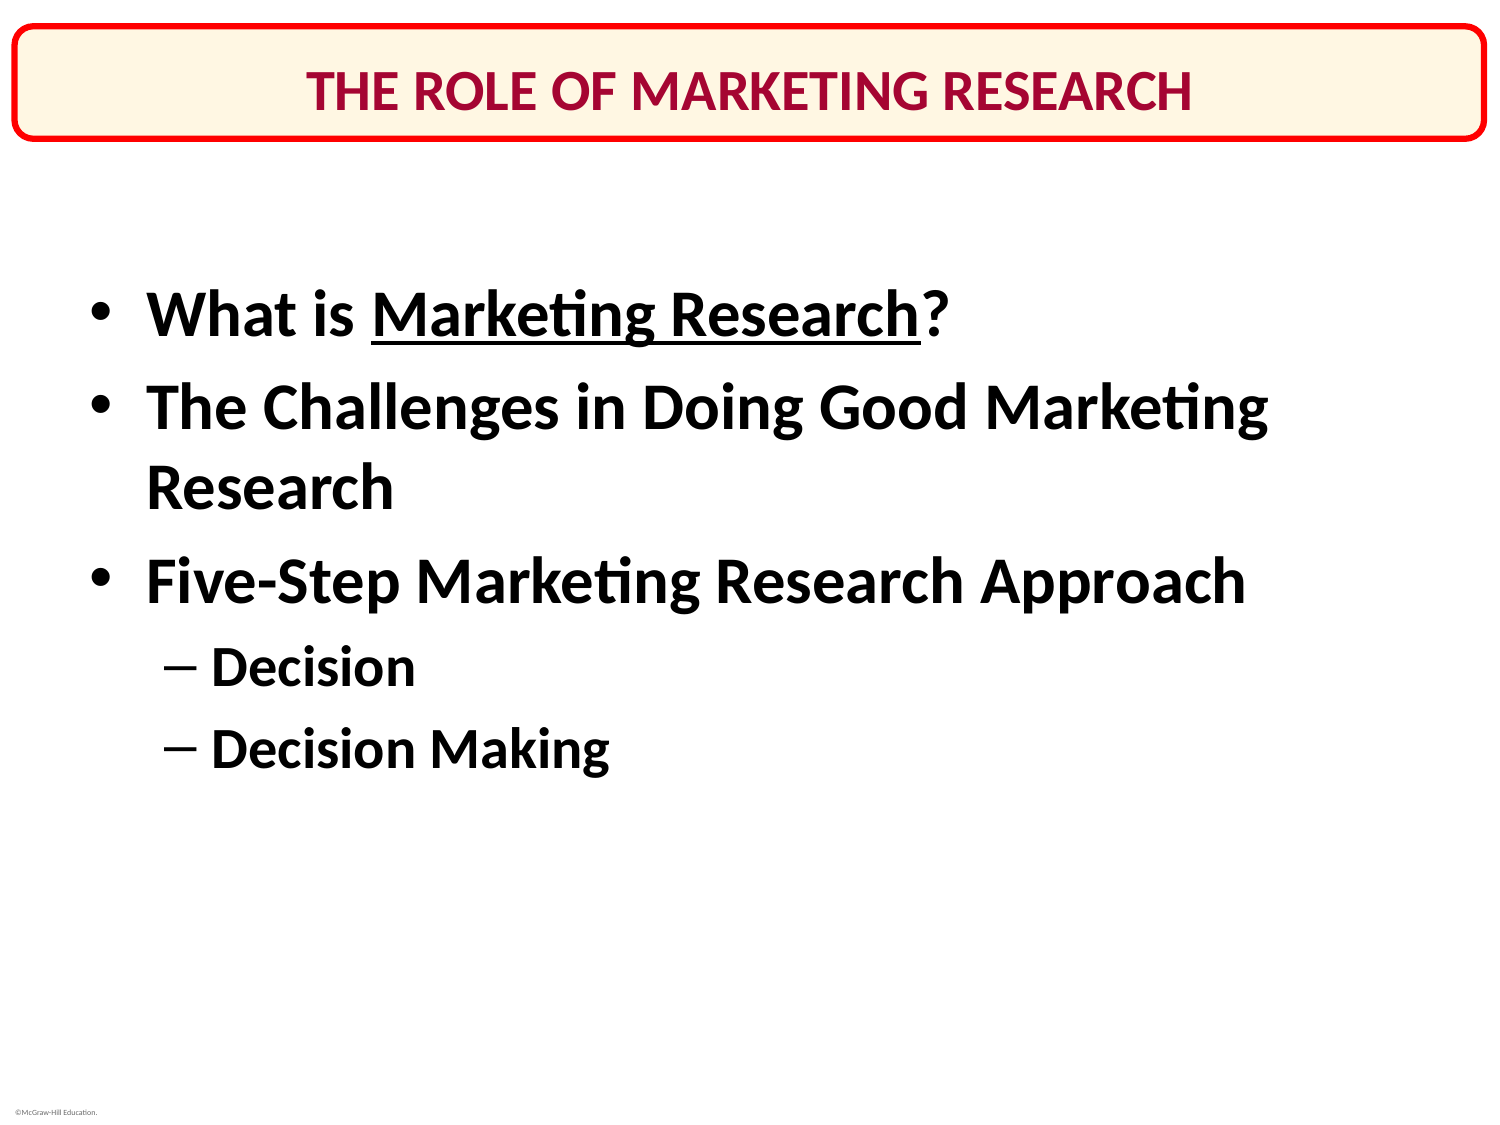

# THE ROLE OF MARKETING RESEARCH
What is Marketing Research?
The Challenges in Doing Good Marketing Research
Five-Step Marketing Research Approach
Decision
Decision Making